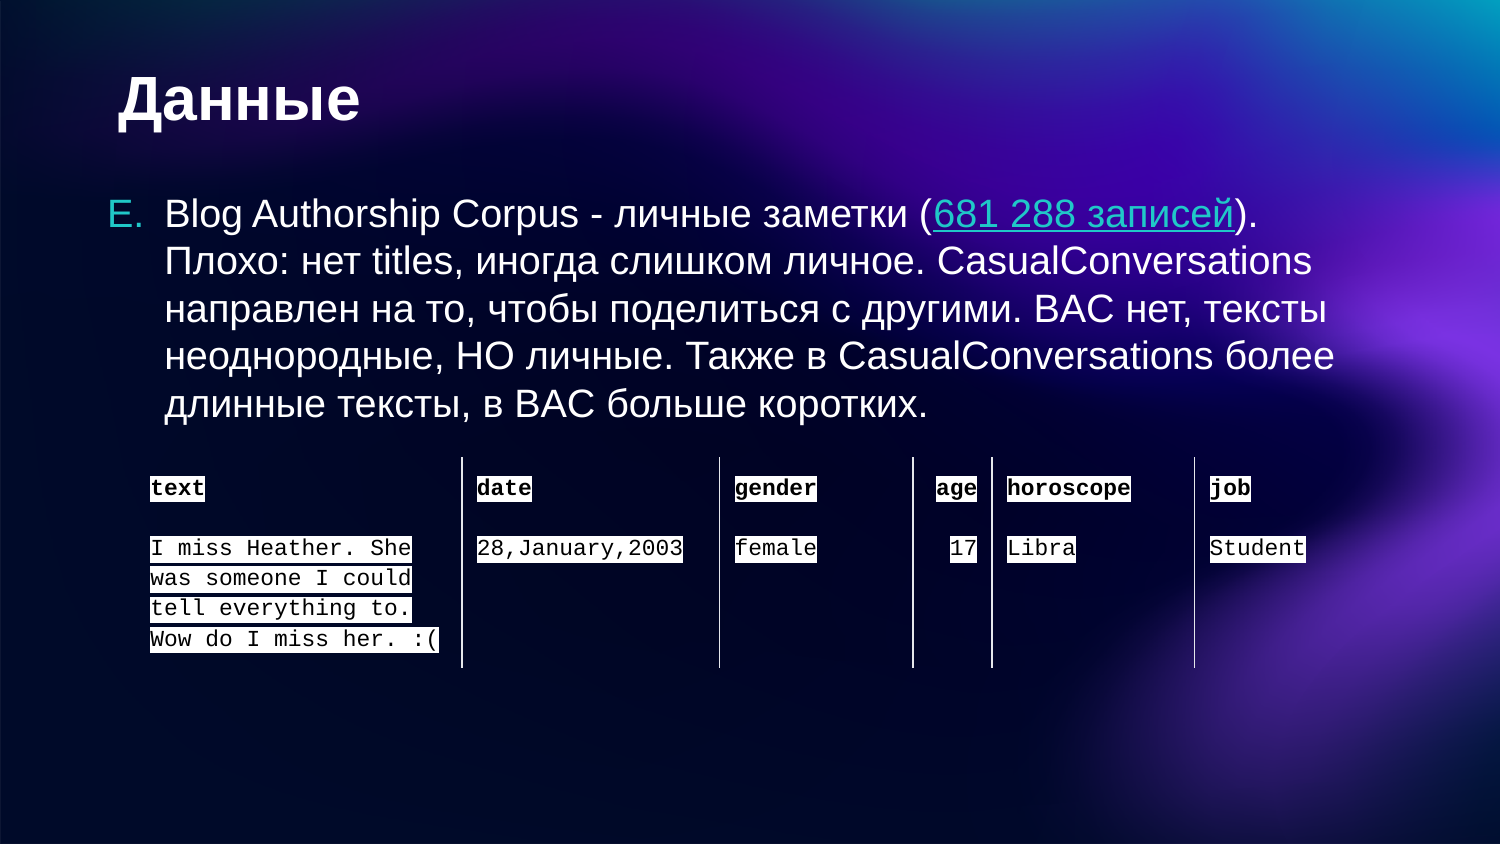

# Данные

Blog Authorship Corpus - личные заметки (681 288 записей). Плохо: нет titles, иногда слишком личное. CasualConversations направлен на то, чтобы поделиться с другими. BAC нет, тексты неоднородные, НО личные. Также в CasualConversations более длинные тексты, в BAC больше коротких.
| text | date | gender | age | horoscope | job |
| --- | --- | --- | --- | --- | --- |
| I miss Heather. She was someone I could tell everything to. Wow do I miss her. :( | 28,January,2003 | female | 17 | Libra | Student |